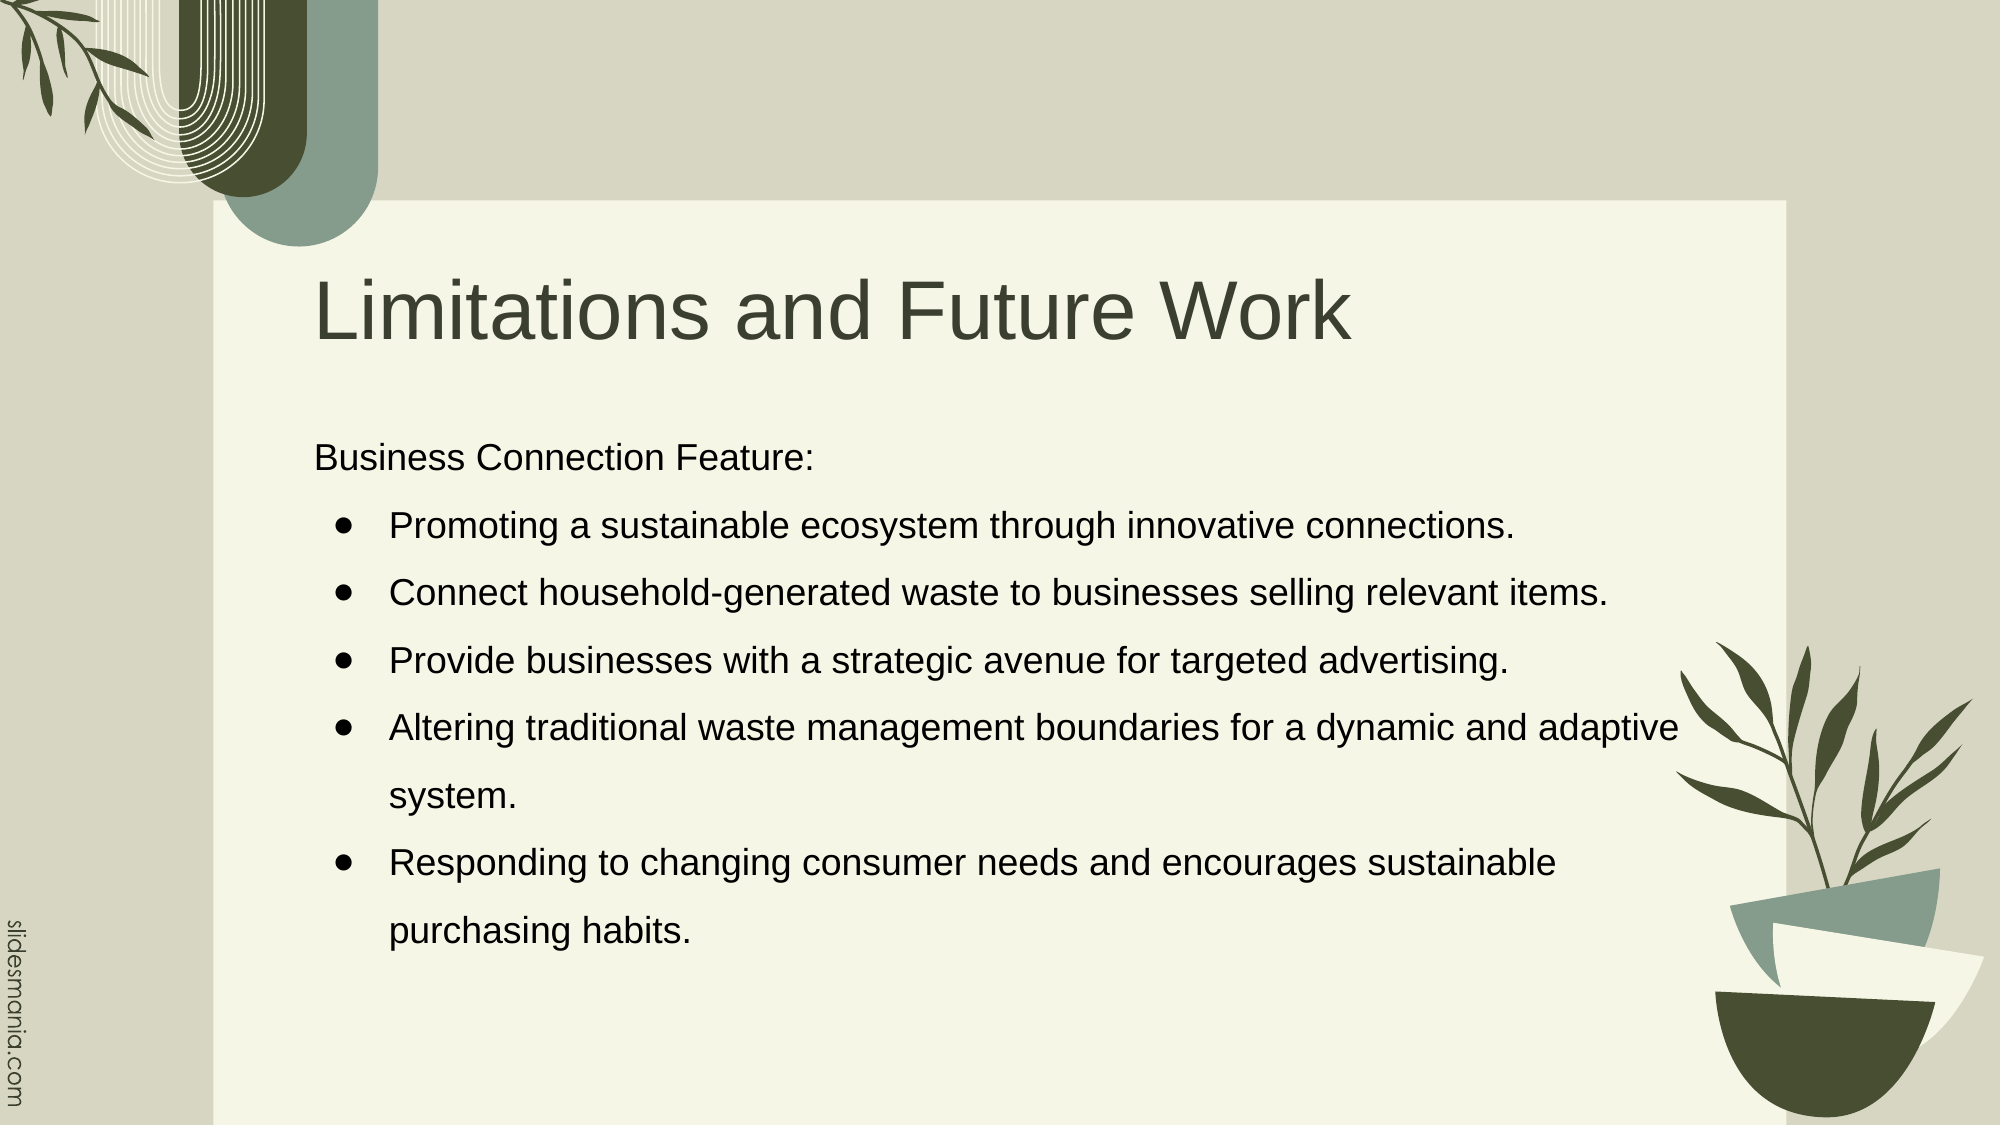

# Limitations and Future Work
Business Connection Feature:
Promoting a sustainable ecosystem through innovative connections.
Connect household-generated waste to businesses selling relevant items.
Provide businesses with a strategic avenue for targeted advertising.
Altering traditional waste management boundaries for a dynamic and adaptive system.
Responding to changing consumer needs and encourages sustainable purchasing habits.